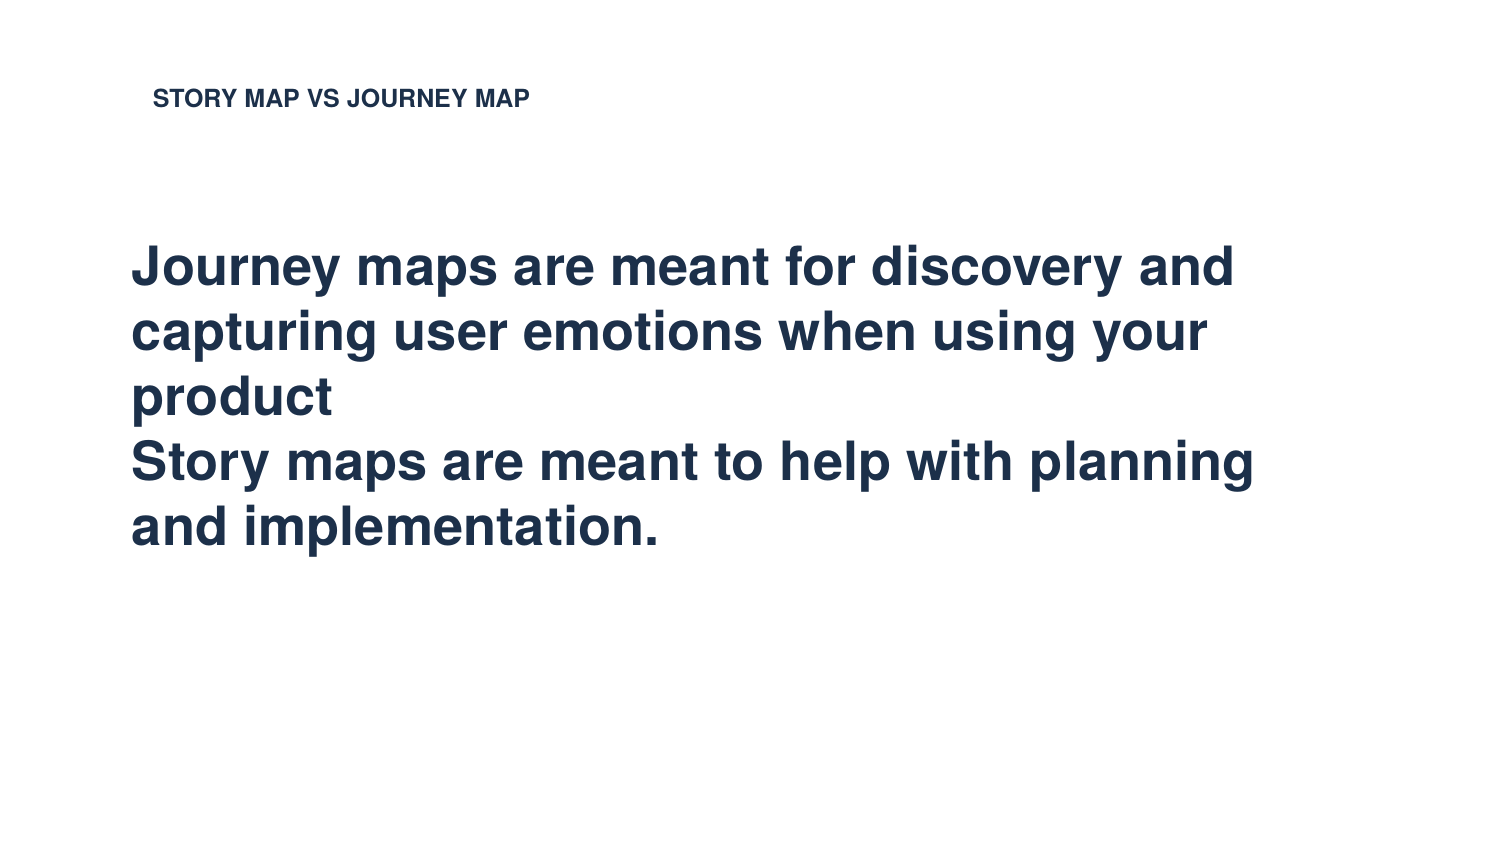

STORY MAP VS JOURNEY MAP
# Journey maps are meant for discovery and capturing user emotions when using your product
Story maps are meant to help with planning and implementation.